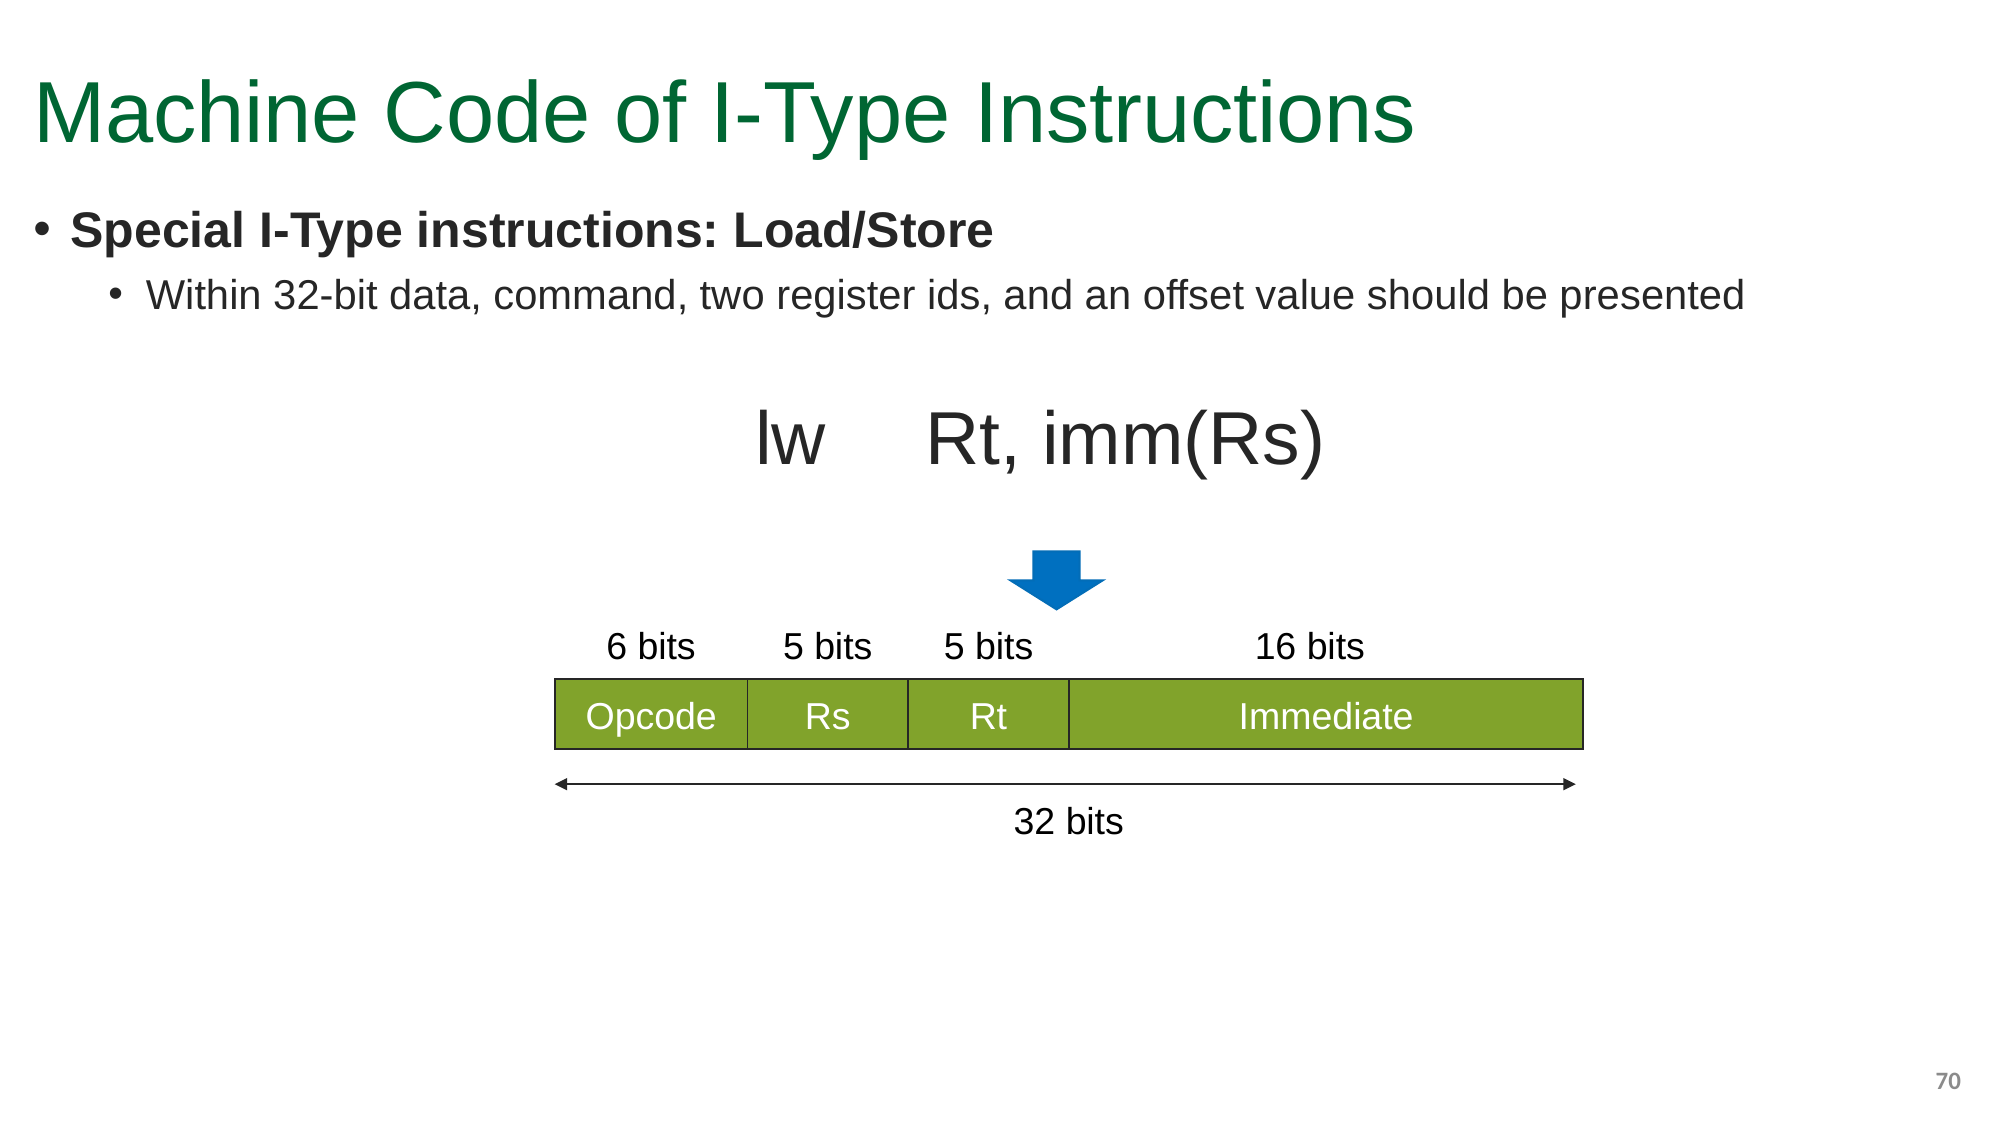

# Machine Code of I-Type Instructions
Special I-Type instructions: Load/Store
Within 32-bit data, command, two register ids, and an offset value should be presented

lw	 Rt, imm(Rs)

6 bits
5 bits
5 bits
16 bits
Opcode
Rs
Rt
Immediate
32 bits
70